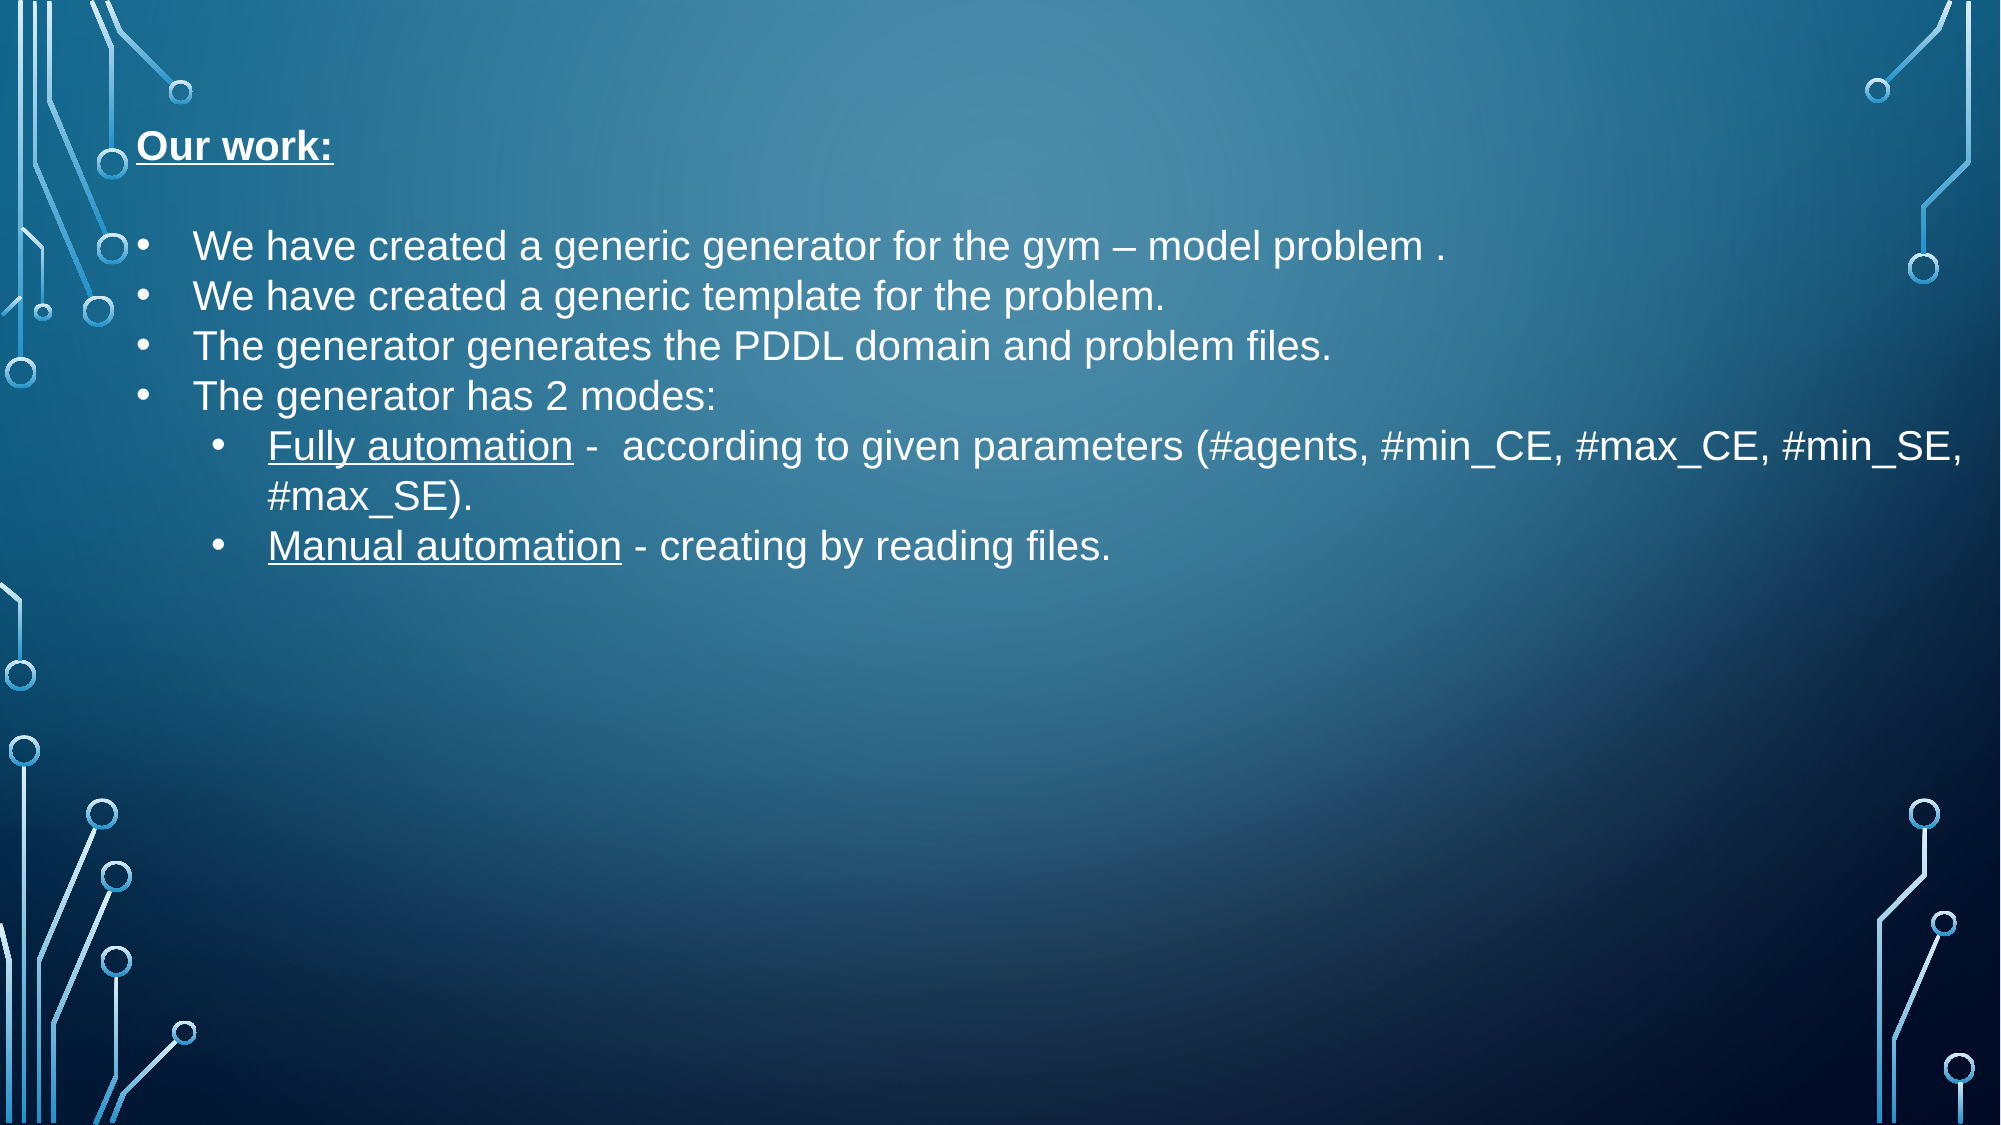

Our work:

We have created a generic generator for the gym – model problem .
We have created a generic template for the problem.
The generator generates the PDDL domain and problem files.
The generator has 2 modes:
Fully automation -  according to given parameters (#agents, #min_CE, #max_CE, #min_SE, #max_SE).
Manual automation - creating by reading files.